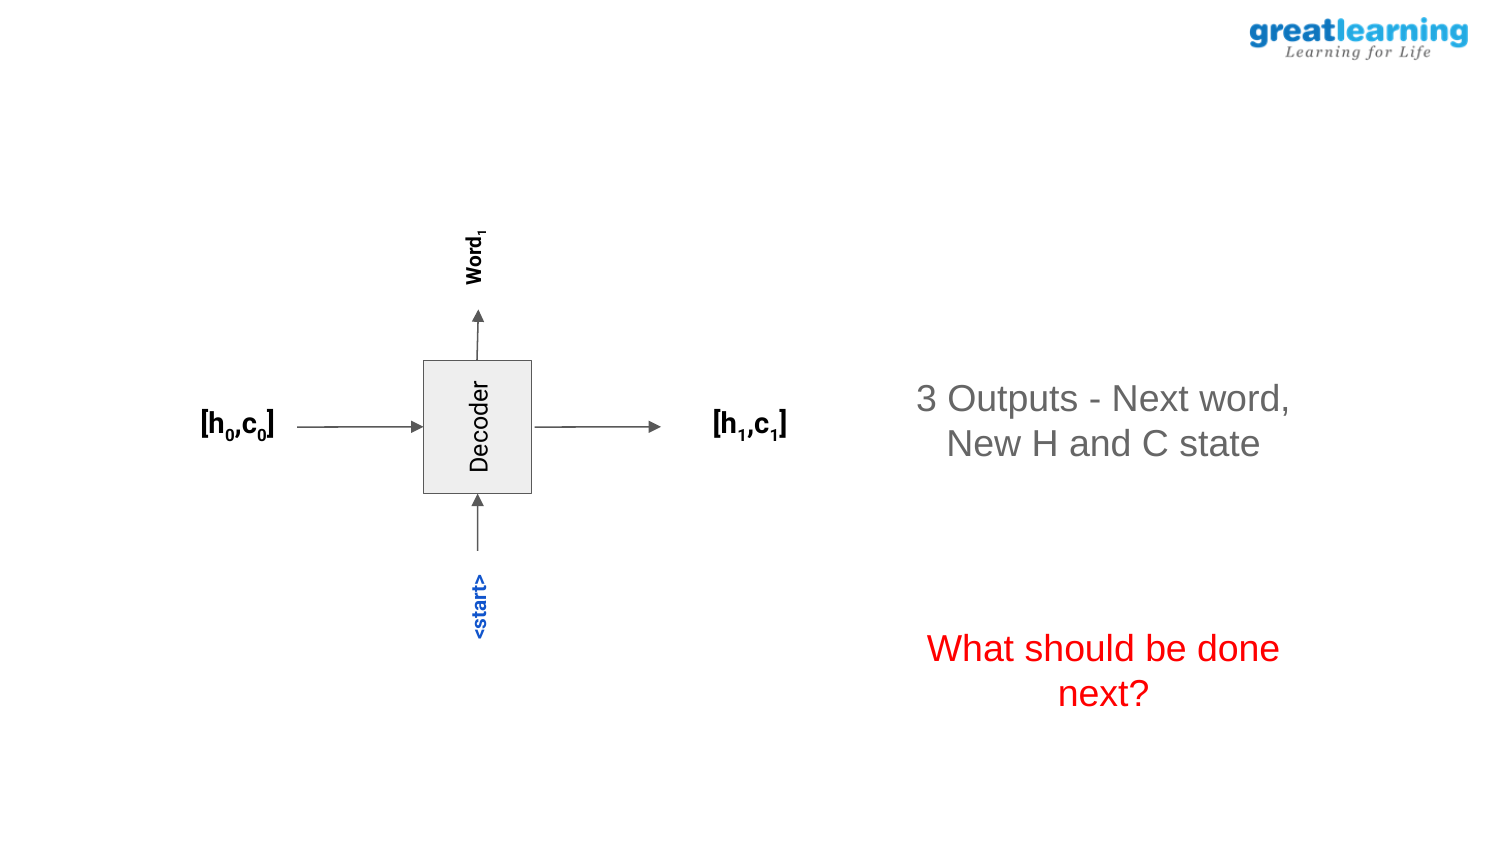

Word1
3 Outputs - Next word, New H and C state
Decoder
[h0,c0]
[h1,c1]
<start>
What should be done next?